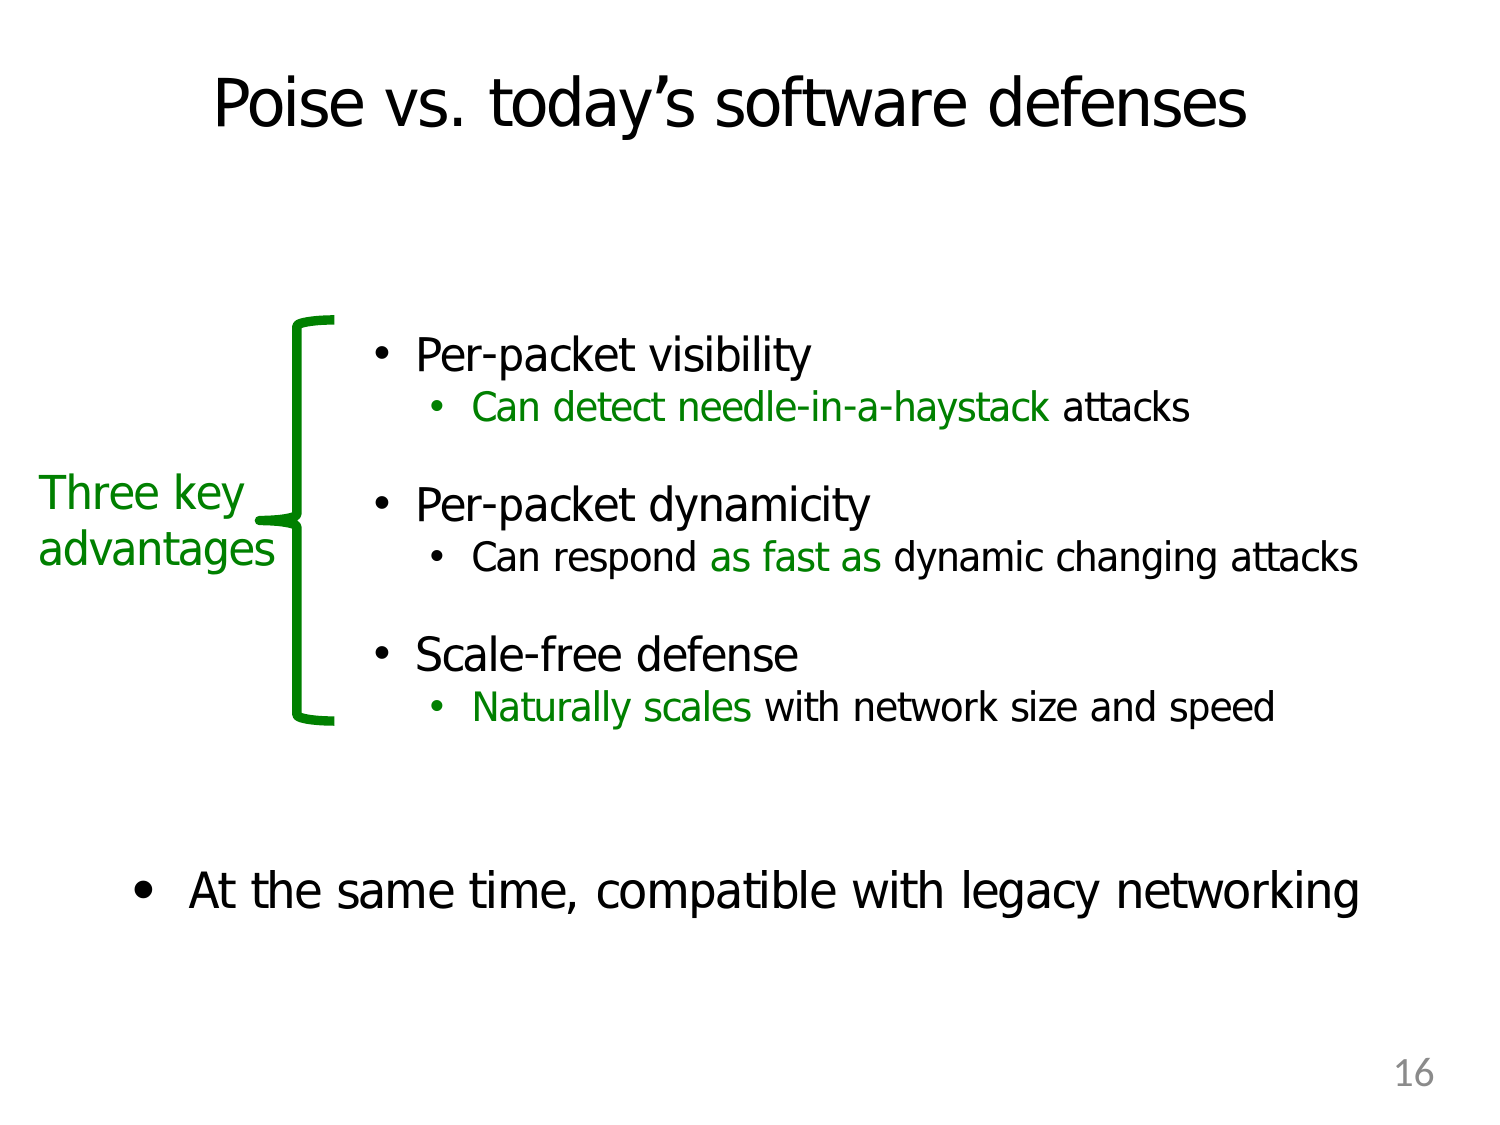

Poise vs. today’s software defenses

Per-packet visibility
Can detect needle-in-a-haystack attacks

Per-packet dynamicity
Can respond as fast as dynamic changing attacks

Scale-free defense
Naturally scales with network size and speed

Three key
advantages
At the same time, compatible with legacy networking

16